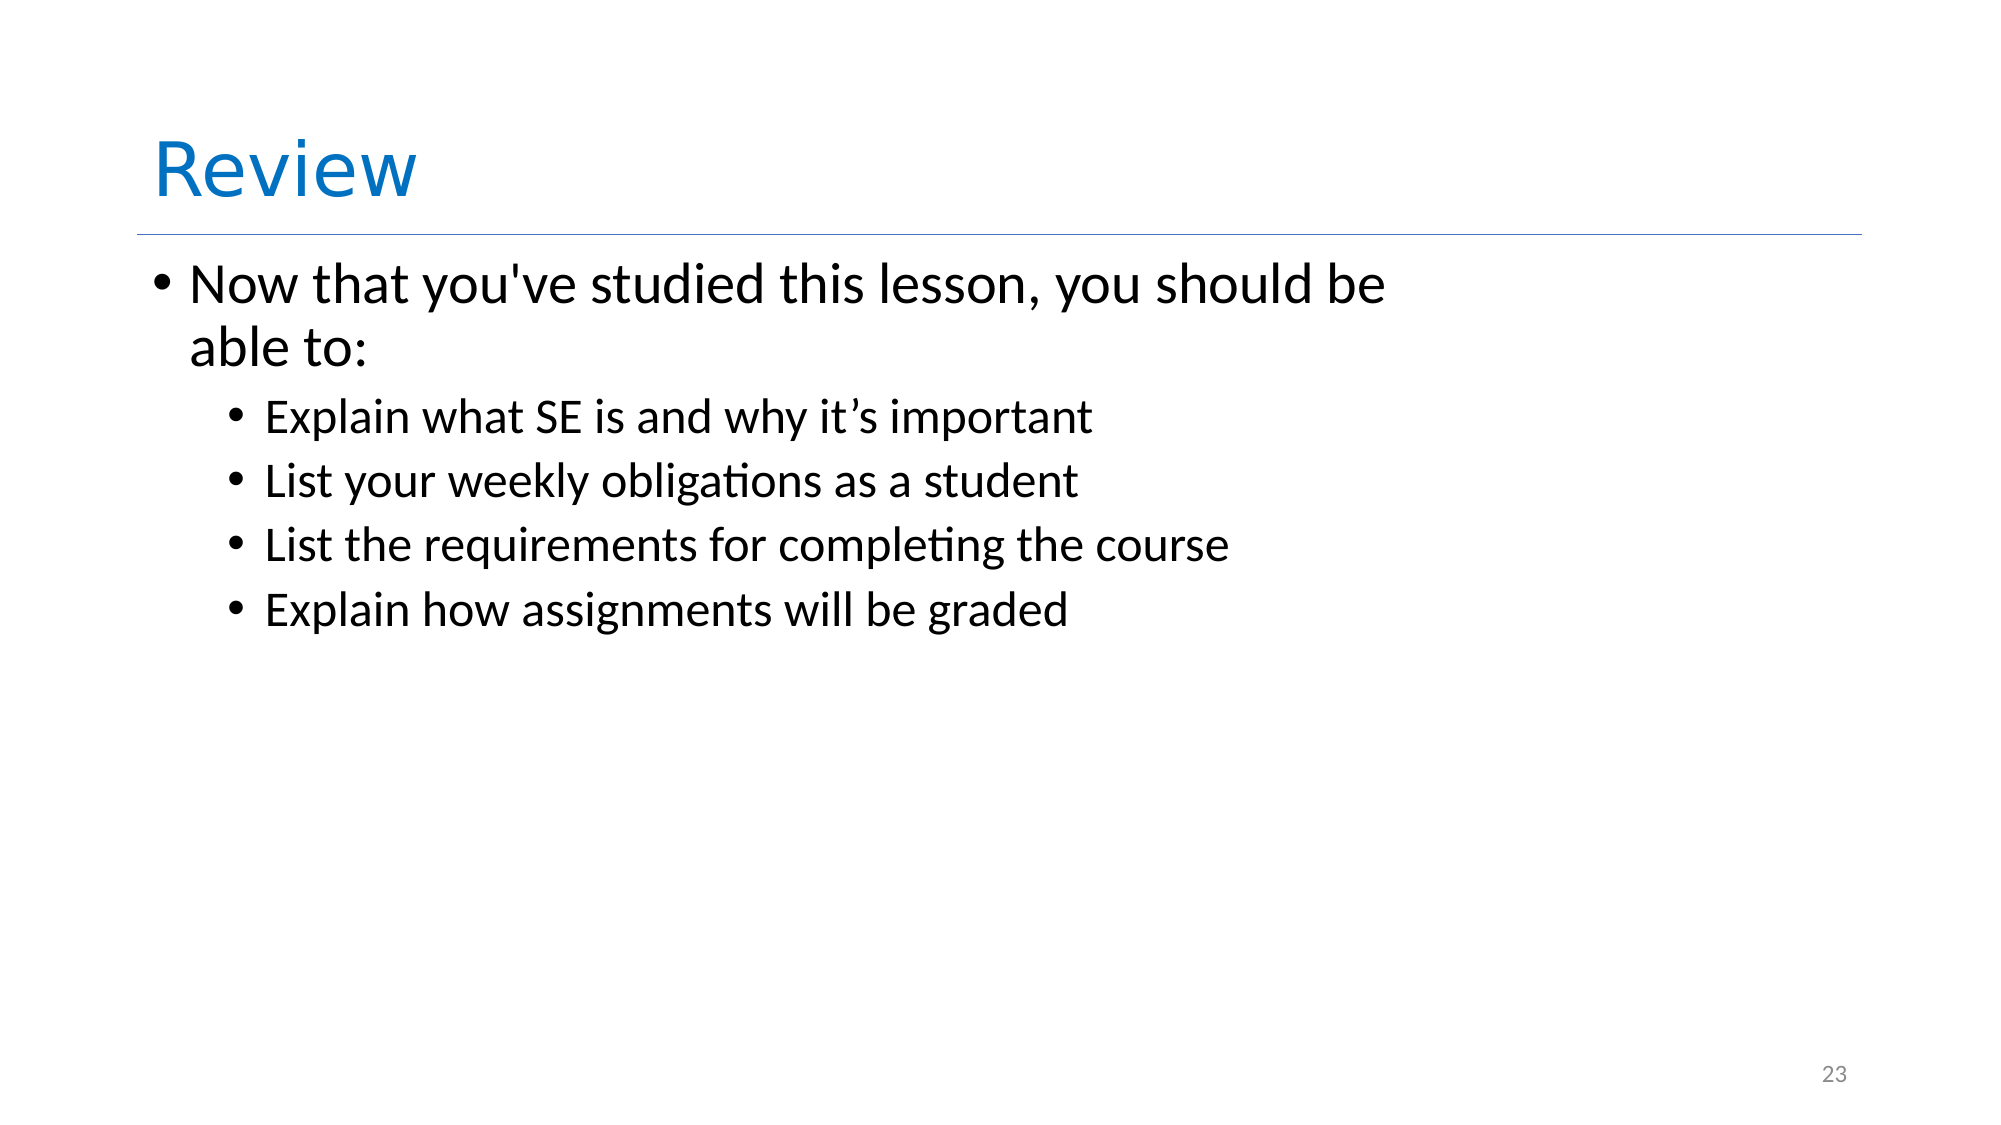

# Review
Now that you've studied this lesson, you should be able to:
Explain what SE is and why it’s important
List your weekly obligations as a student
List the requirements for completing the course
Explain how assignments will be graded

23